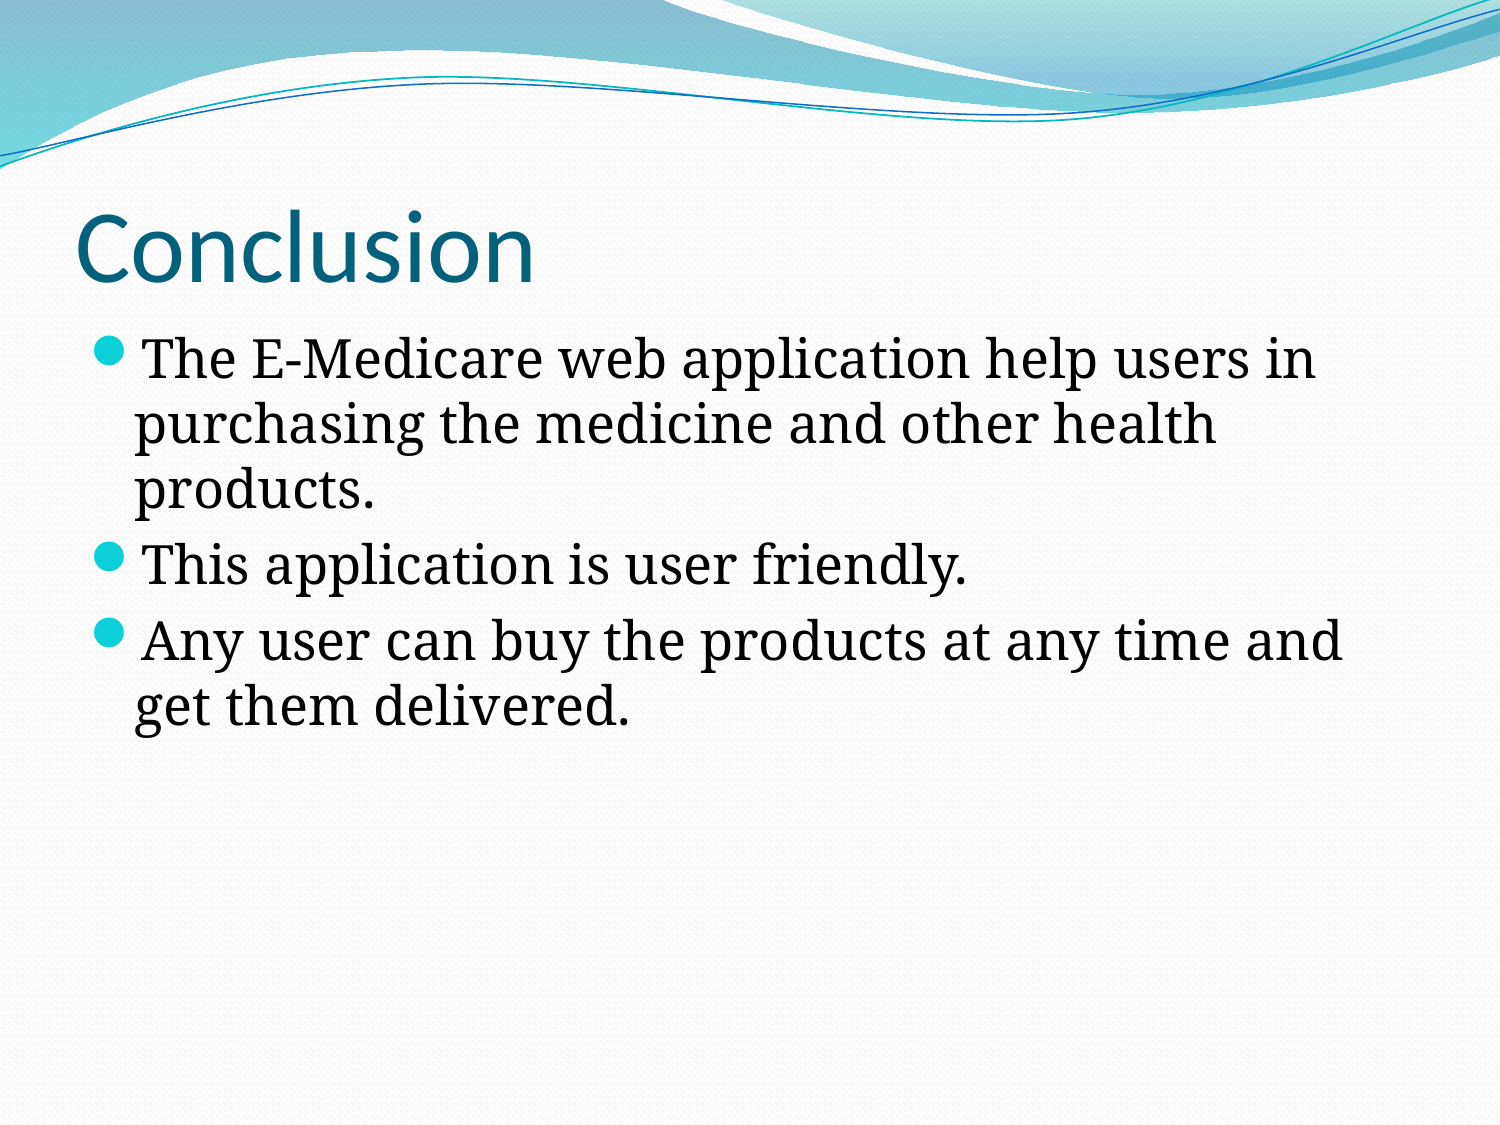

# Conclusion
The E-Medicare web application help users in purchasing the medicine and other health products.
This application is user friendly.
Any user can buy the products at any time and get them delivered.